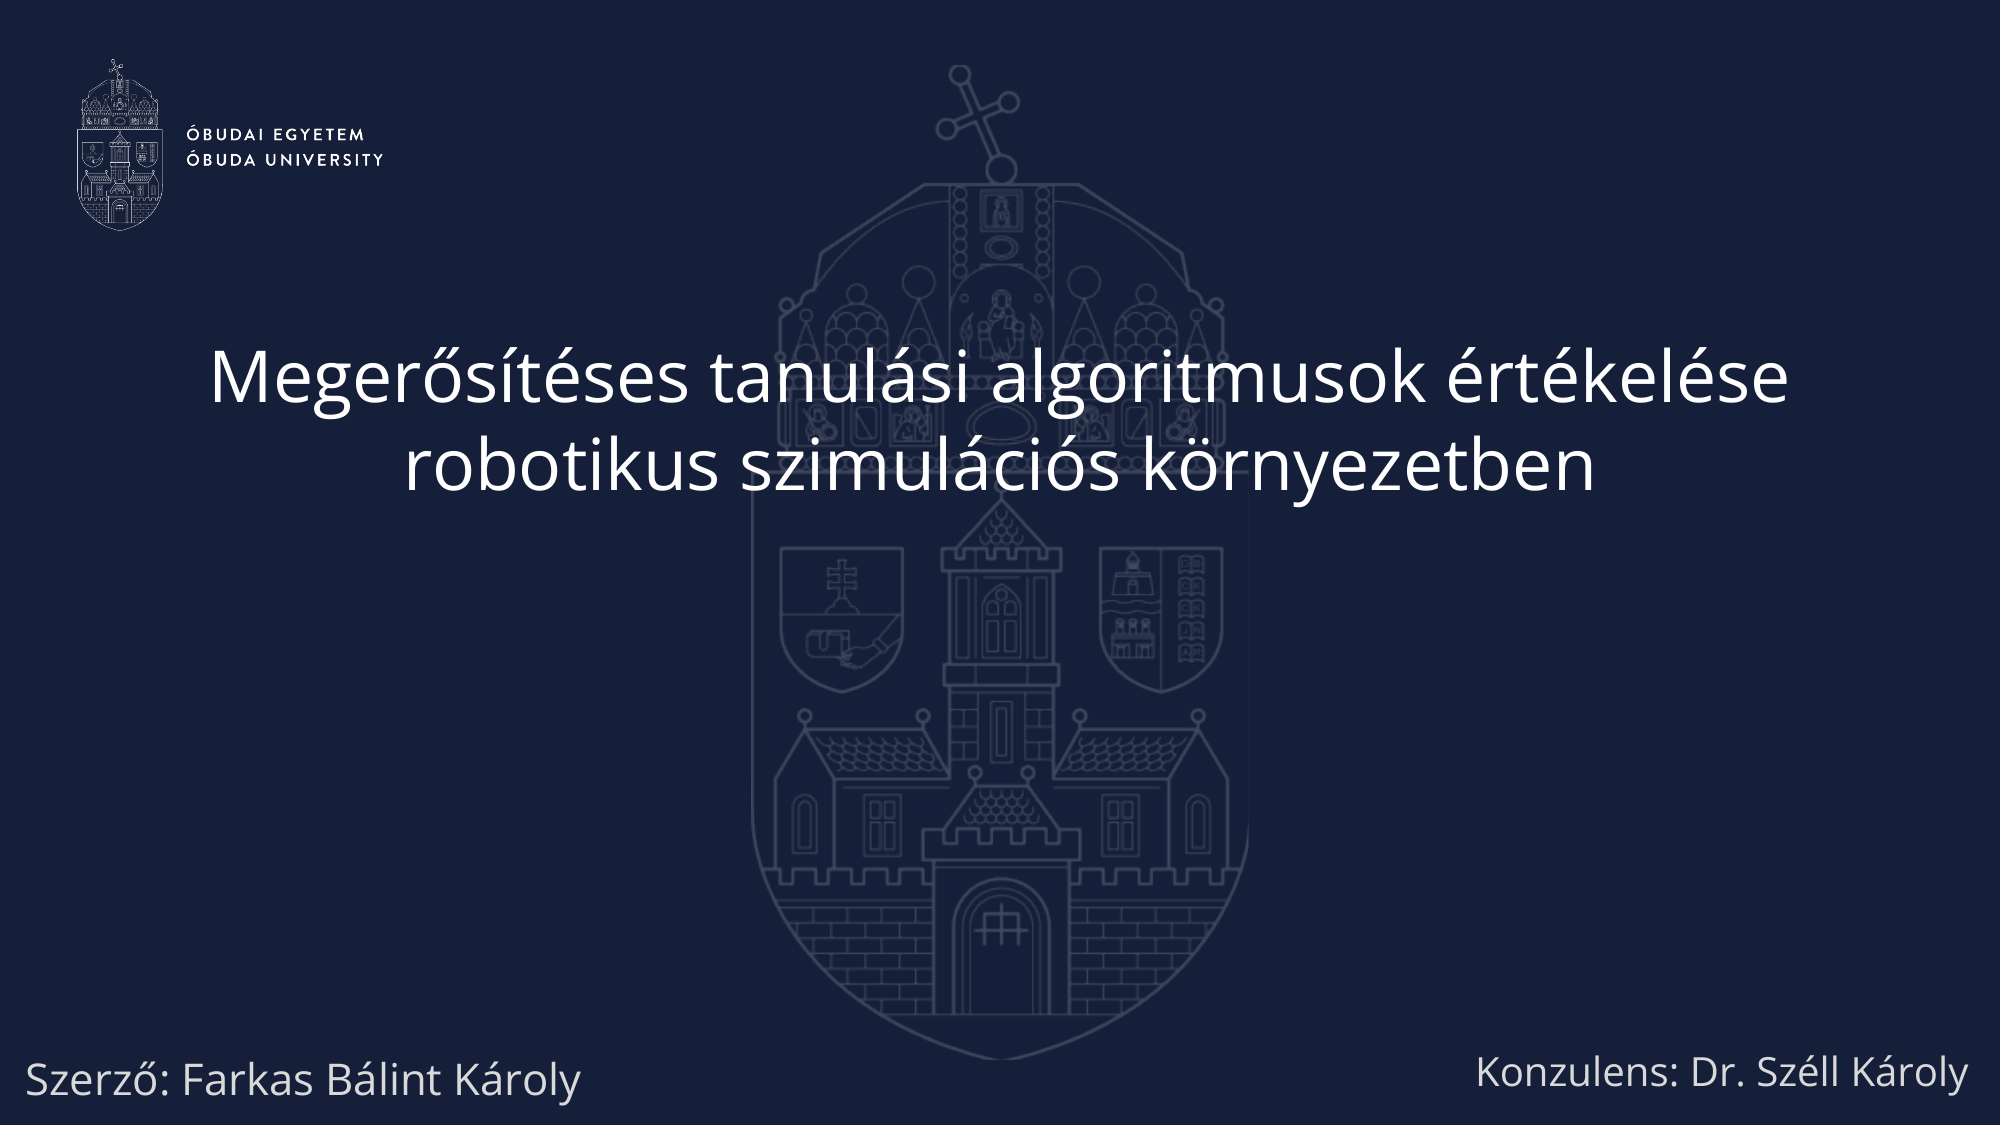

# Megerősítéses tanulási algoritmusok értékelése robotikus szimulációs környezetben
Konzulens: Dr. Széll Károly
Szerző: Farkas Bálint Károly